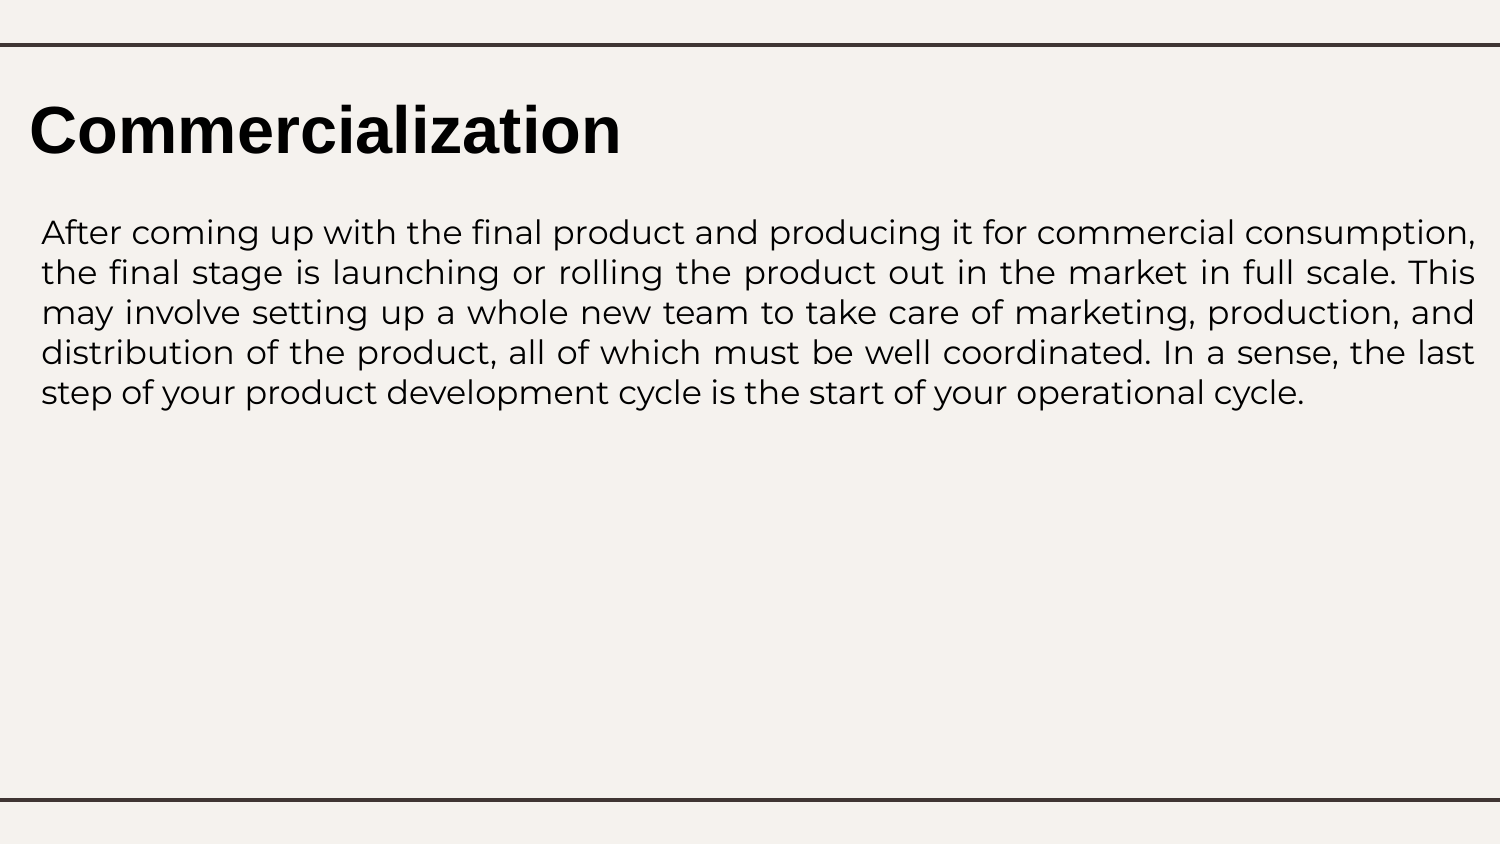

# Commercialization
After coming up with the final product and producing it for commercial consumption, the final stage is launching or rolling the product out in the market in full scale. This may involve setting up a whole new team to take care of marketing, production, and distribution of the product, all of which must be well coordinated. In a sense, the last step of your product development cycle is the start of your operational cycle.